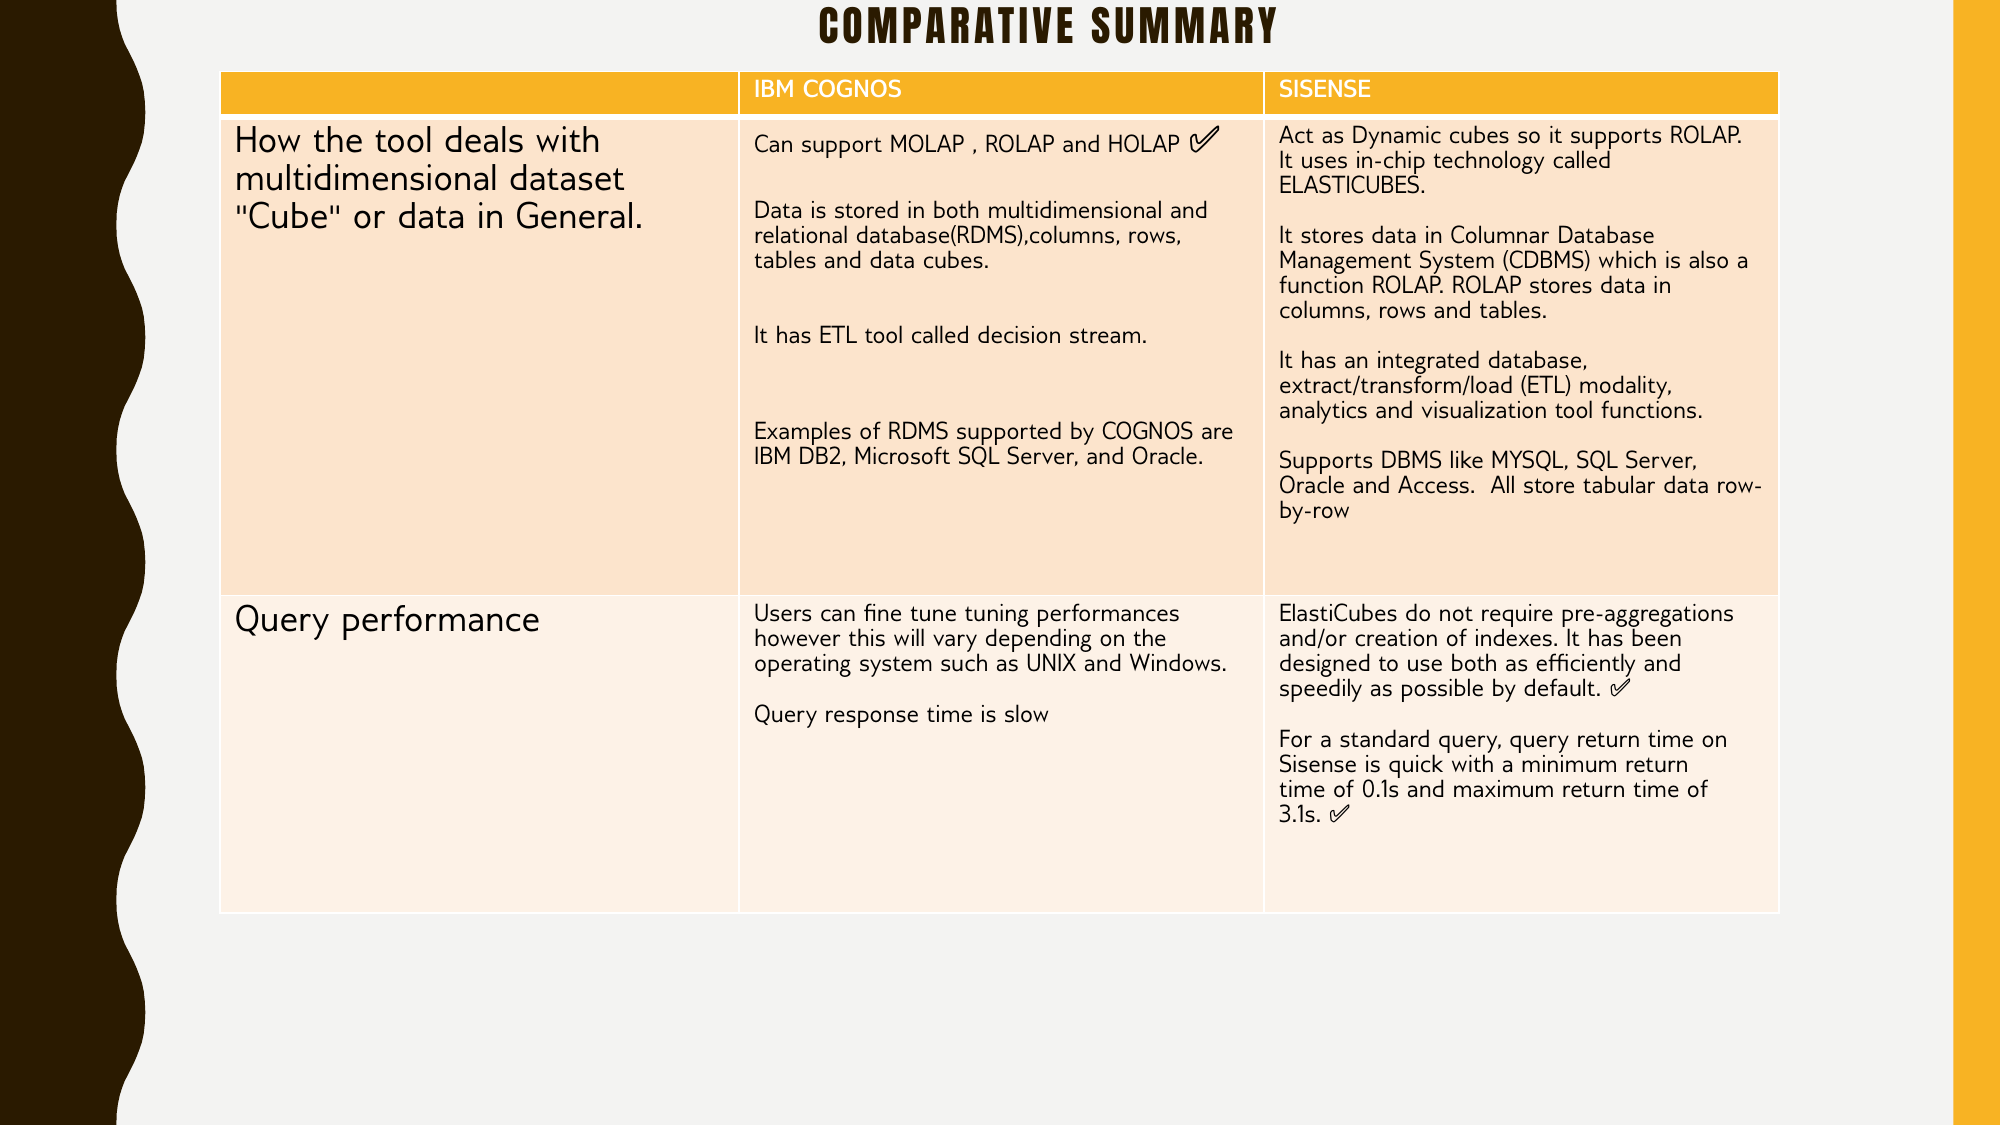

# Comparative summary
|  | IBM COGNOS | SISENSE |
| --- | --- | --- |
| How the tool deals with multidimensional dataset "Cube" or data in General. | Can support MOLAP , ROLAP and HOLAP ✅ Data is stored in both multidimensional and relational database(RDMS),columns, rows, tables and data cubes.  It has ETL tool called decision stream. Examples of RDMS supported by COGNOS are IBM DB2, Microsoft SQL Server, and Oracle. | Act as Dynamic cubes so it supports ROLAP. It uses in-chip technology called ELASTICUBES. It stores data in Columnar Database Management System (CDBMS) which is also a function ROLAP. ROLAP stores data in columns, rows and tables. It has an integrated database, extract/transform/load (ETL) modality, analytics and visualization tool functions. Supports DBMS like MYSQL, SQL Server, Oracle and Access. All store tabular data row-by-row |
| Query performance | Users can fine tune tuning performances however this will vary depending on the operating system such as UNIX and Windows. Query response time is slow | ElastiCubes do not require pre-aggregations and/or creation of indexes. It has been designed to use both as efficiently and speedily as possible by default. ✅ For a standard query, query return time on Sisense is quick with a minimum return time of 0.1s and maximum return time of 3.1s. ✅ |